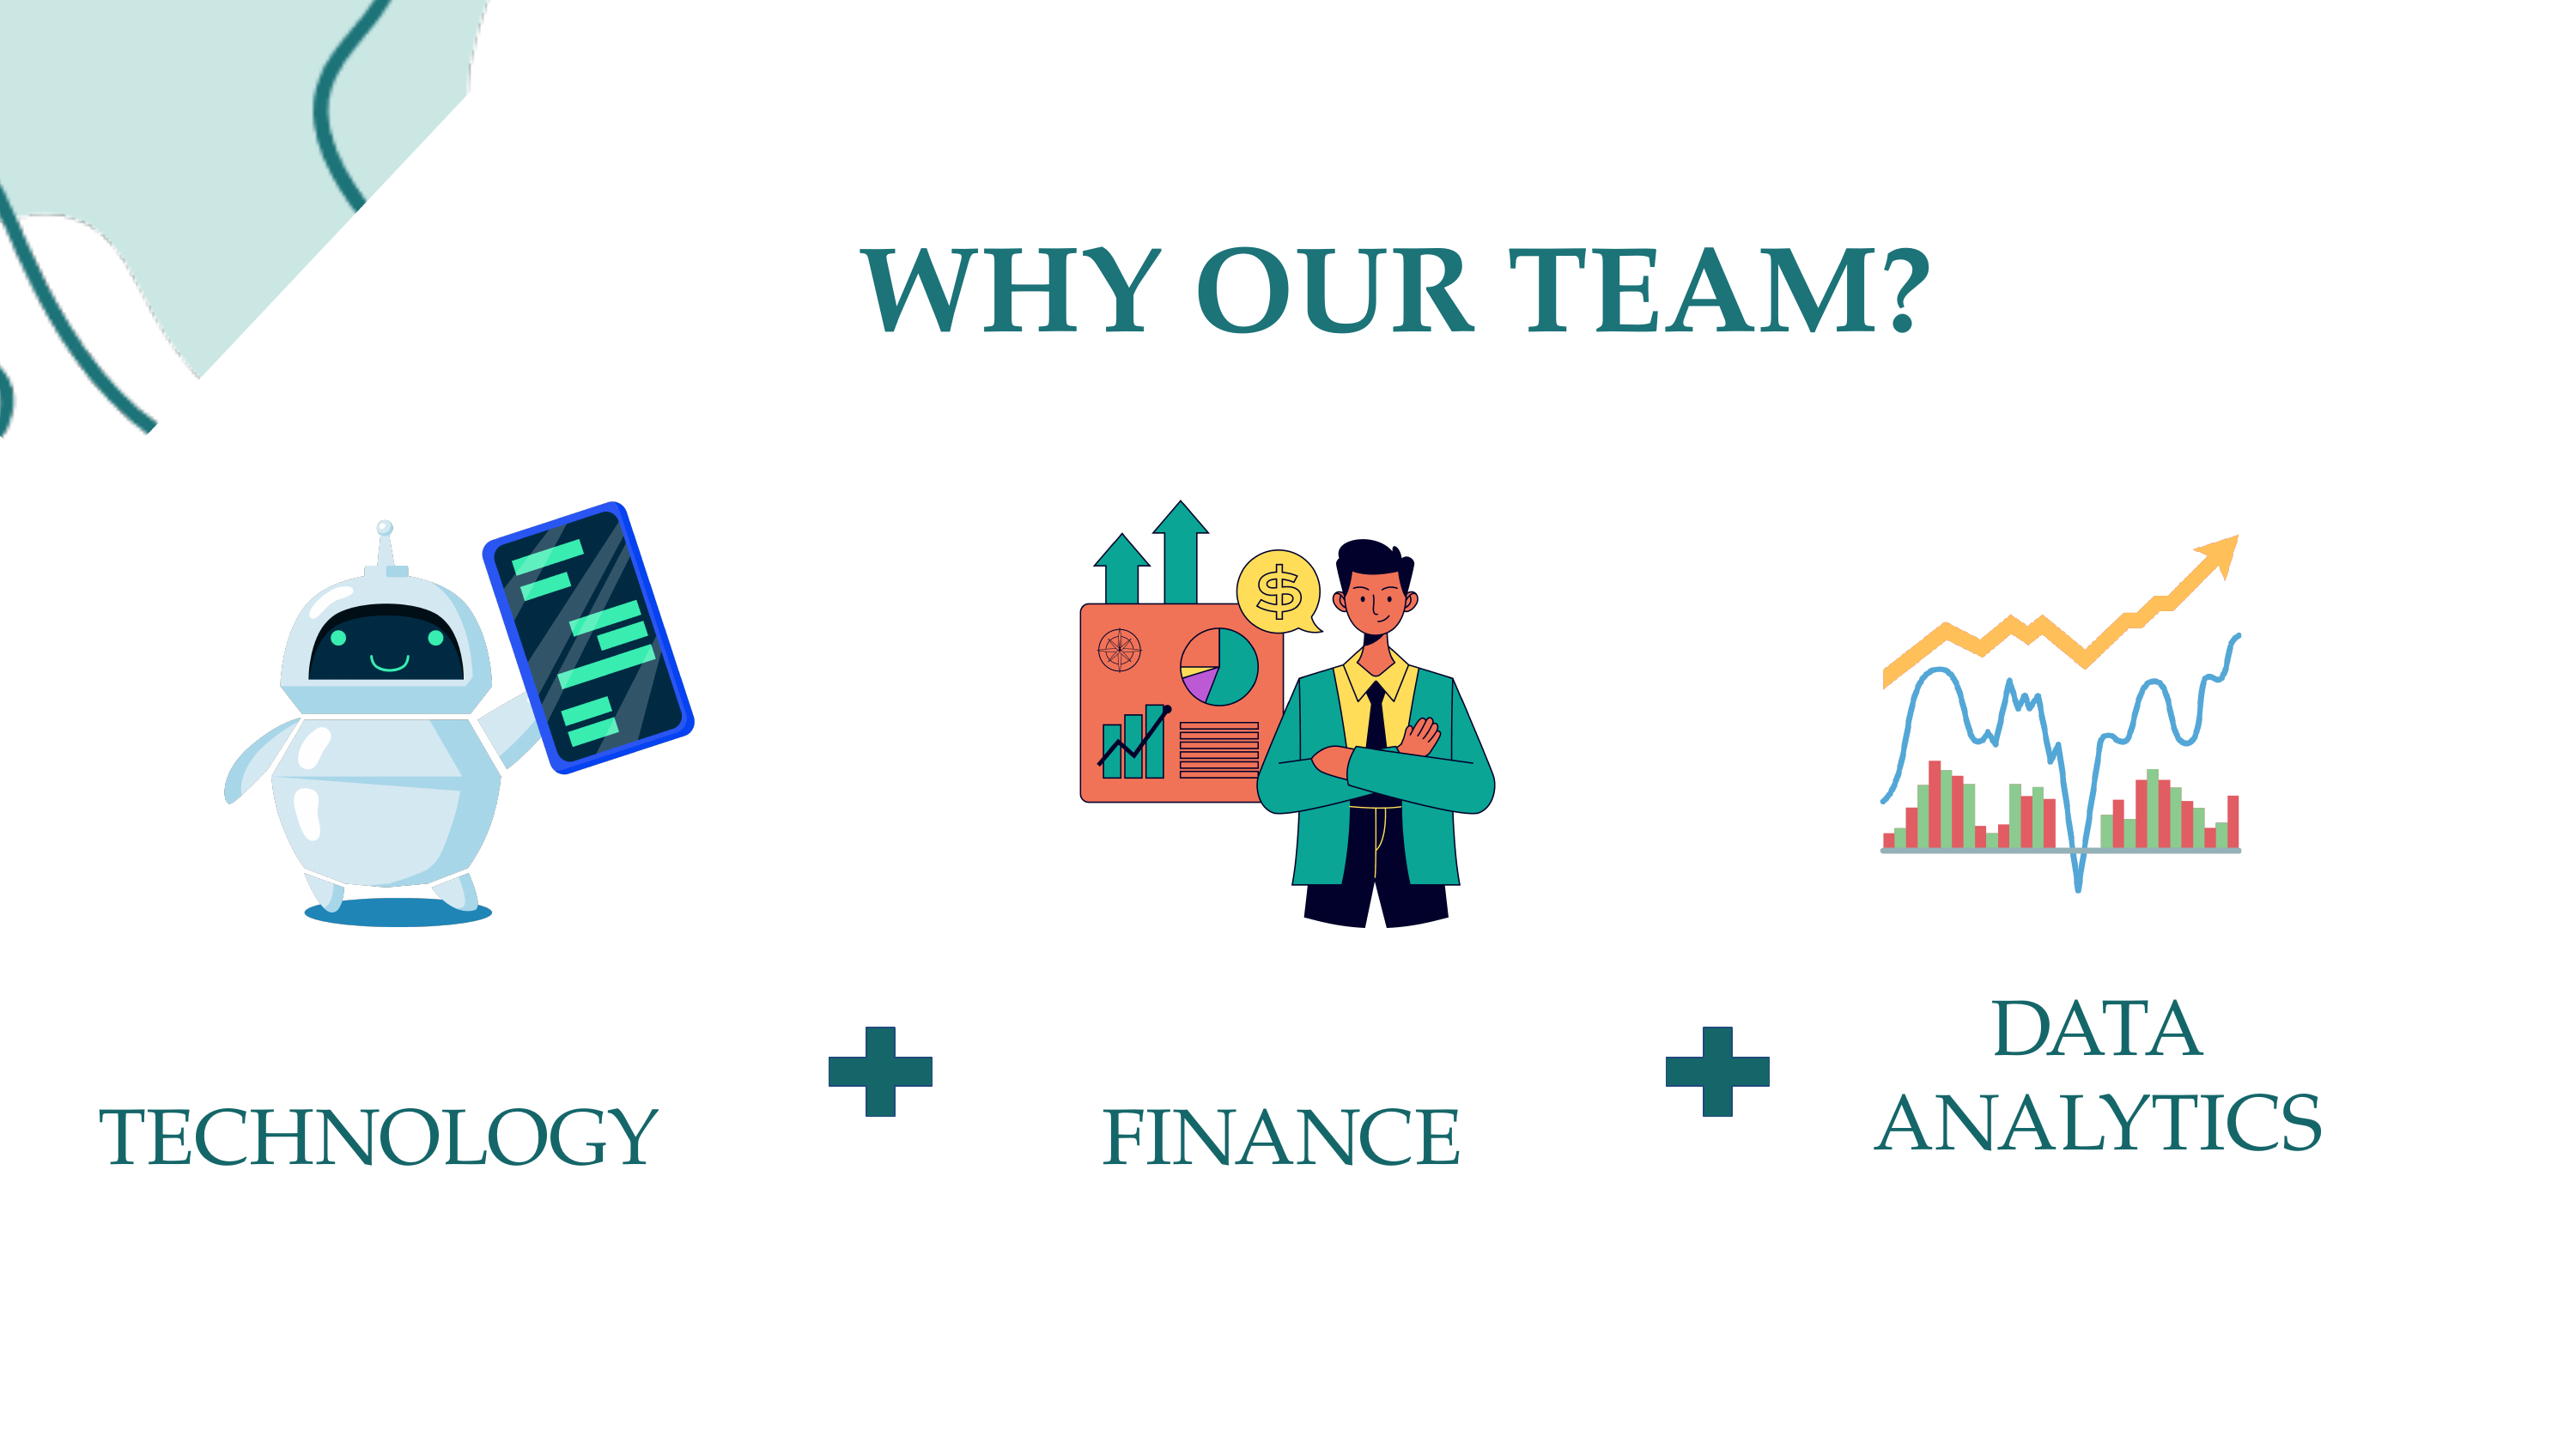

WHY OUR TEAM?

DATA
ANALYTICS

TECHNOLOGY
FINANCE